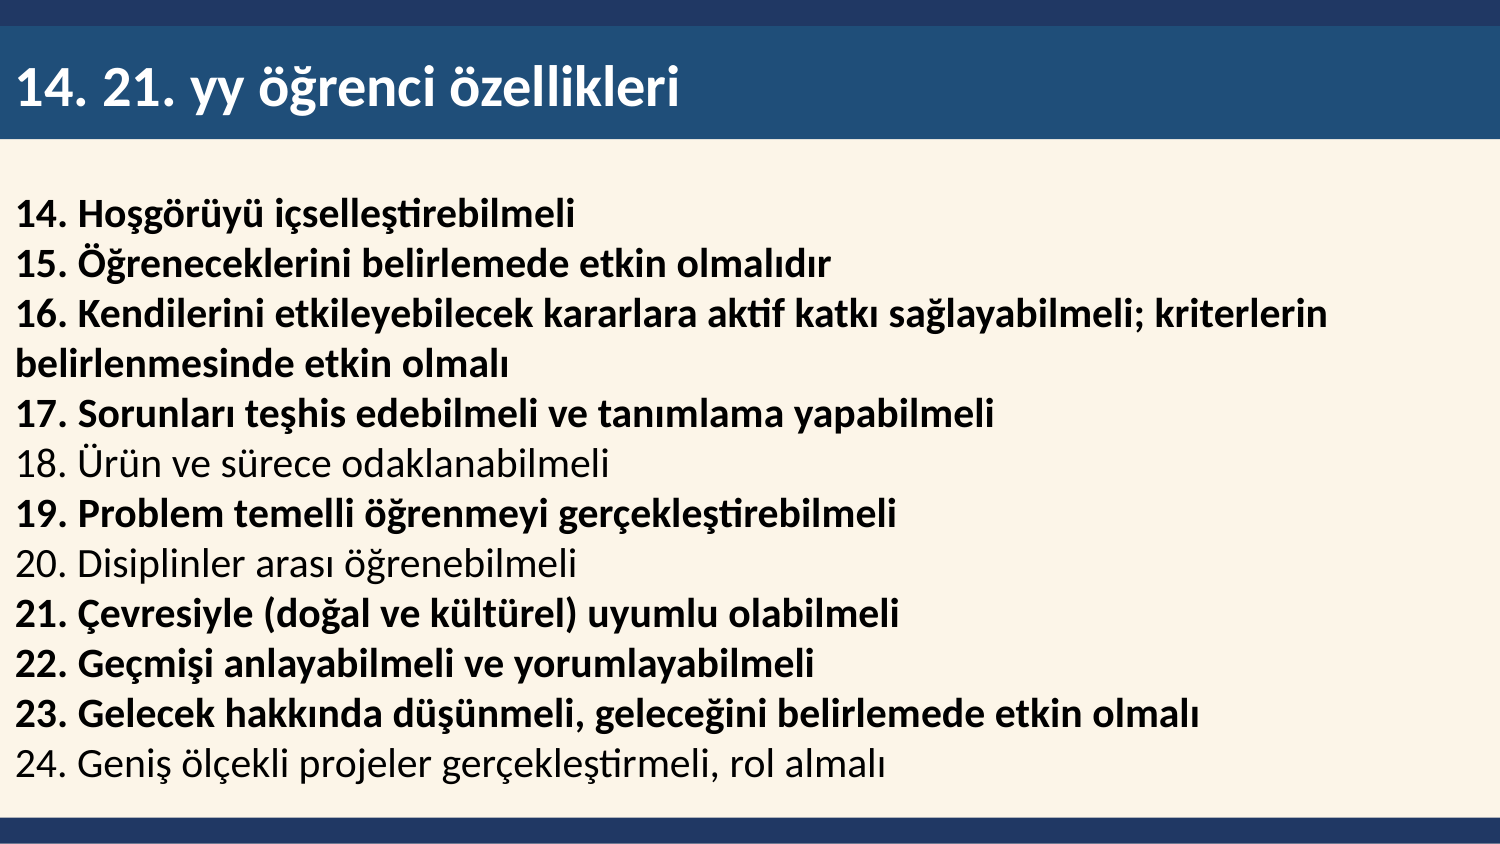

14. 21. yy öğrenci özellikleri
14. Hoşgörüyü içselleştirebilmeli
15. Öğreneceklerini belirlemede etkin olmalıdır
16. Kendilerini etkileyebilecek kararlara aktif katkı sağlayabilmeli; kriterlerin belirlenmesinde etkin olmalı
17. Sorunları teşhis edebilmeli ve tanımlama yapabilmeli
18. Ürün ve sürece odaklanabilmeli
19. Problem temelli öğrenmeyi gerçekleştirebilmeli
20. Disiplinler arası öğrenebilmeli
21. Çevresiyle (doğal ve kültürel) uyumlu olabilmeli
22. Geçmişi anlayabilmeli ve yorumlayabilmeli
23. Gelecek hakkında düşünmeli, geleceğini belirlemede etkin olmalı
24. Geniş ölçekli projeler gerçekleştirmeli, rol almalı